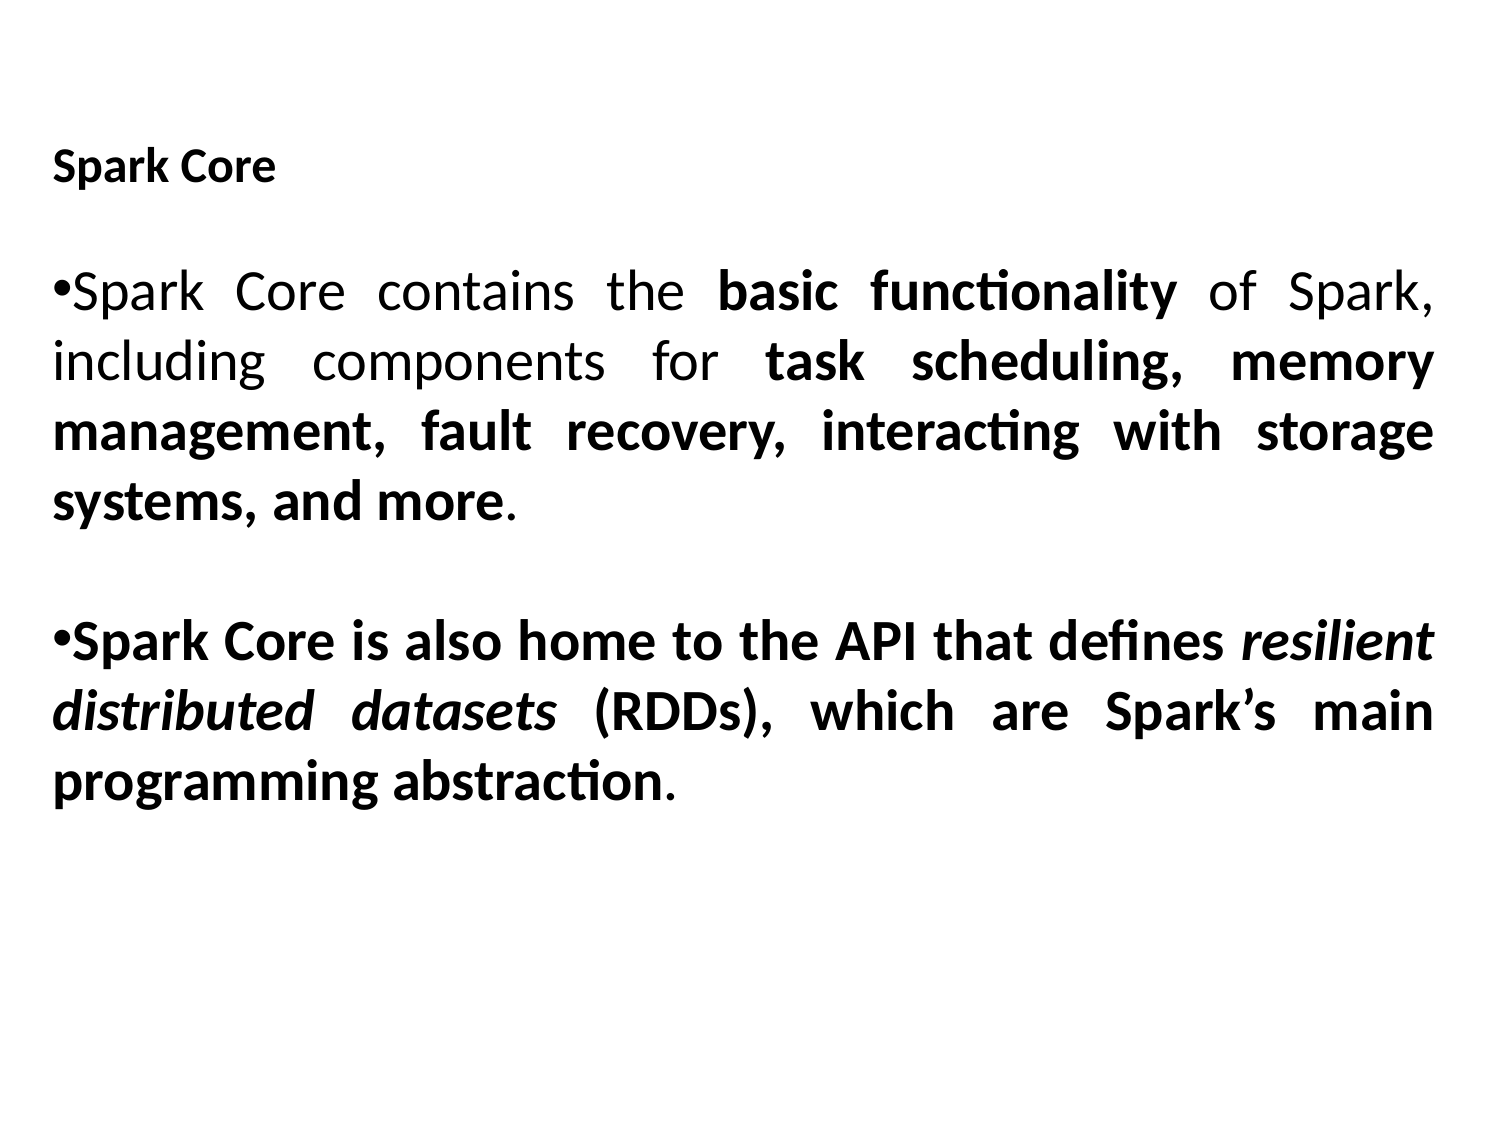

Spark Core

Spark Core contains the basic functionality of Spark, including components for task scheduling, memory management, fault recovery, interacting with storage systems, and more.

Spark Core is also home to the API that defines resilient distributed datasets (RDDs), which are Spark’s main programming abstraction.